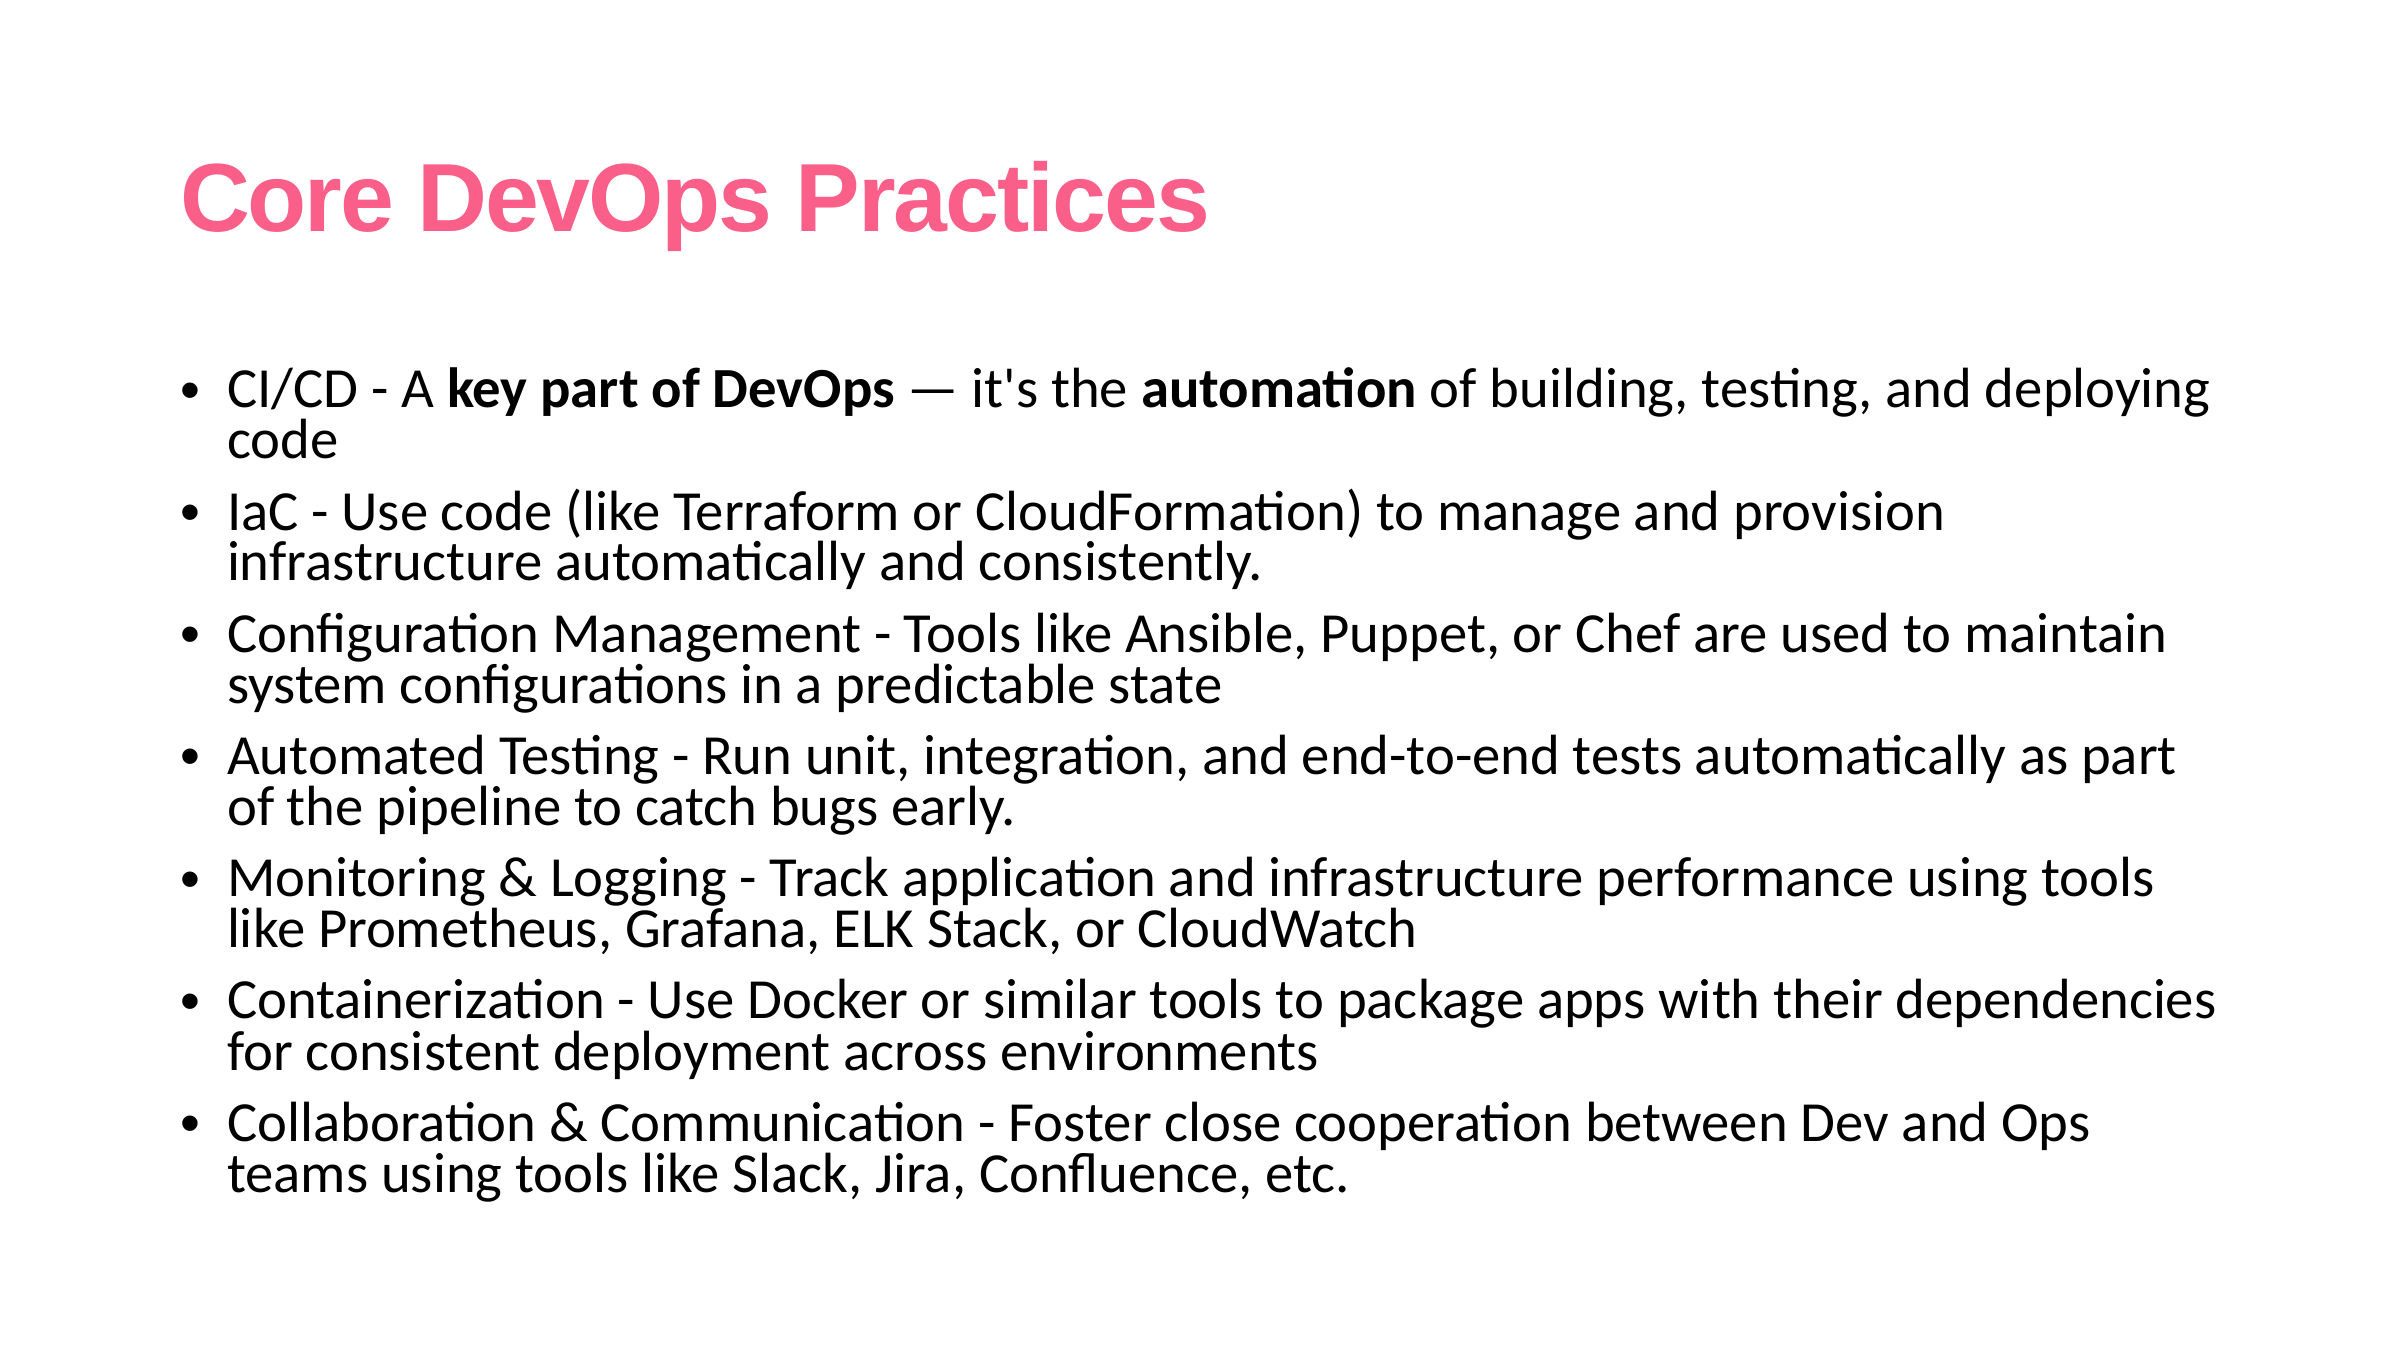

# Core DevOps Practices
CI/CD - A key part of DevOps — it's the automation of building, testing, and deploying code
IaC - Use code (like Terraform or CloudFormation) to manage and provision infrastructure automatically and consistently.
Configuration Management - Tools like Ansible, Puppet, or Chef are used to maintain system configurations in a predictable state
Automated Testing - Run unit, integration, and end-to-end tests automatically as part of the pipeline to catch bugs early.
Monitoring & Logging - Track application and infrastructure performance using tools like Prometheus, Grafana, ELK Stack, or CloudWatch
Containerization - Use Docker or similar tools to package apps with their dependencies for consistent deployment across environments
Collaboration & Communication - Foster close cooperation between Dev and Ops teams using tools like Slack, Jira, Confluence, etc.